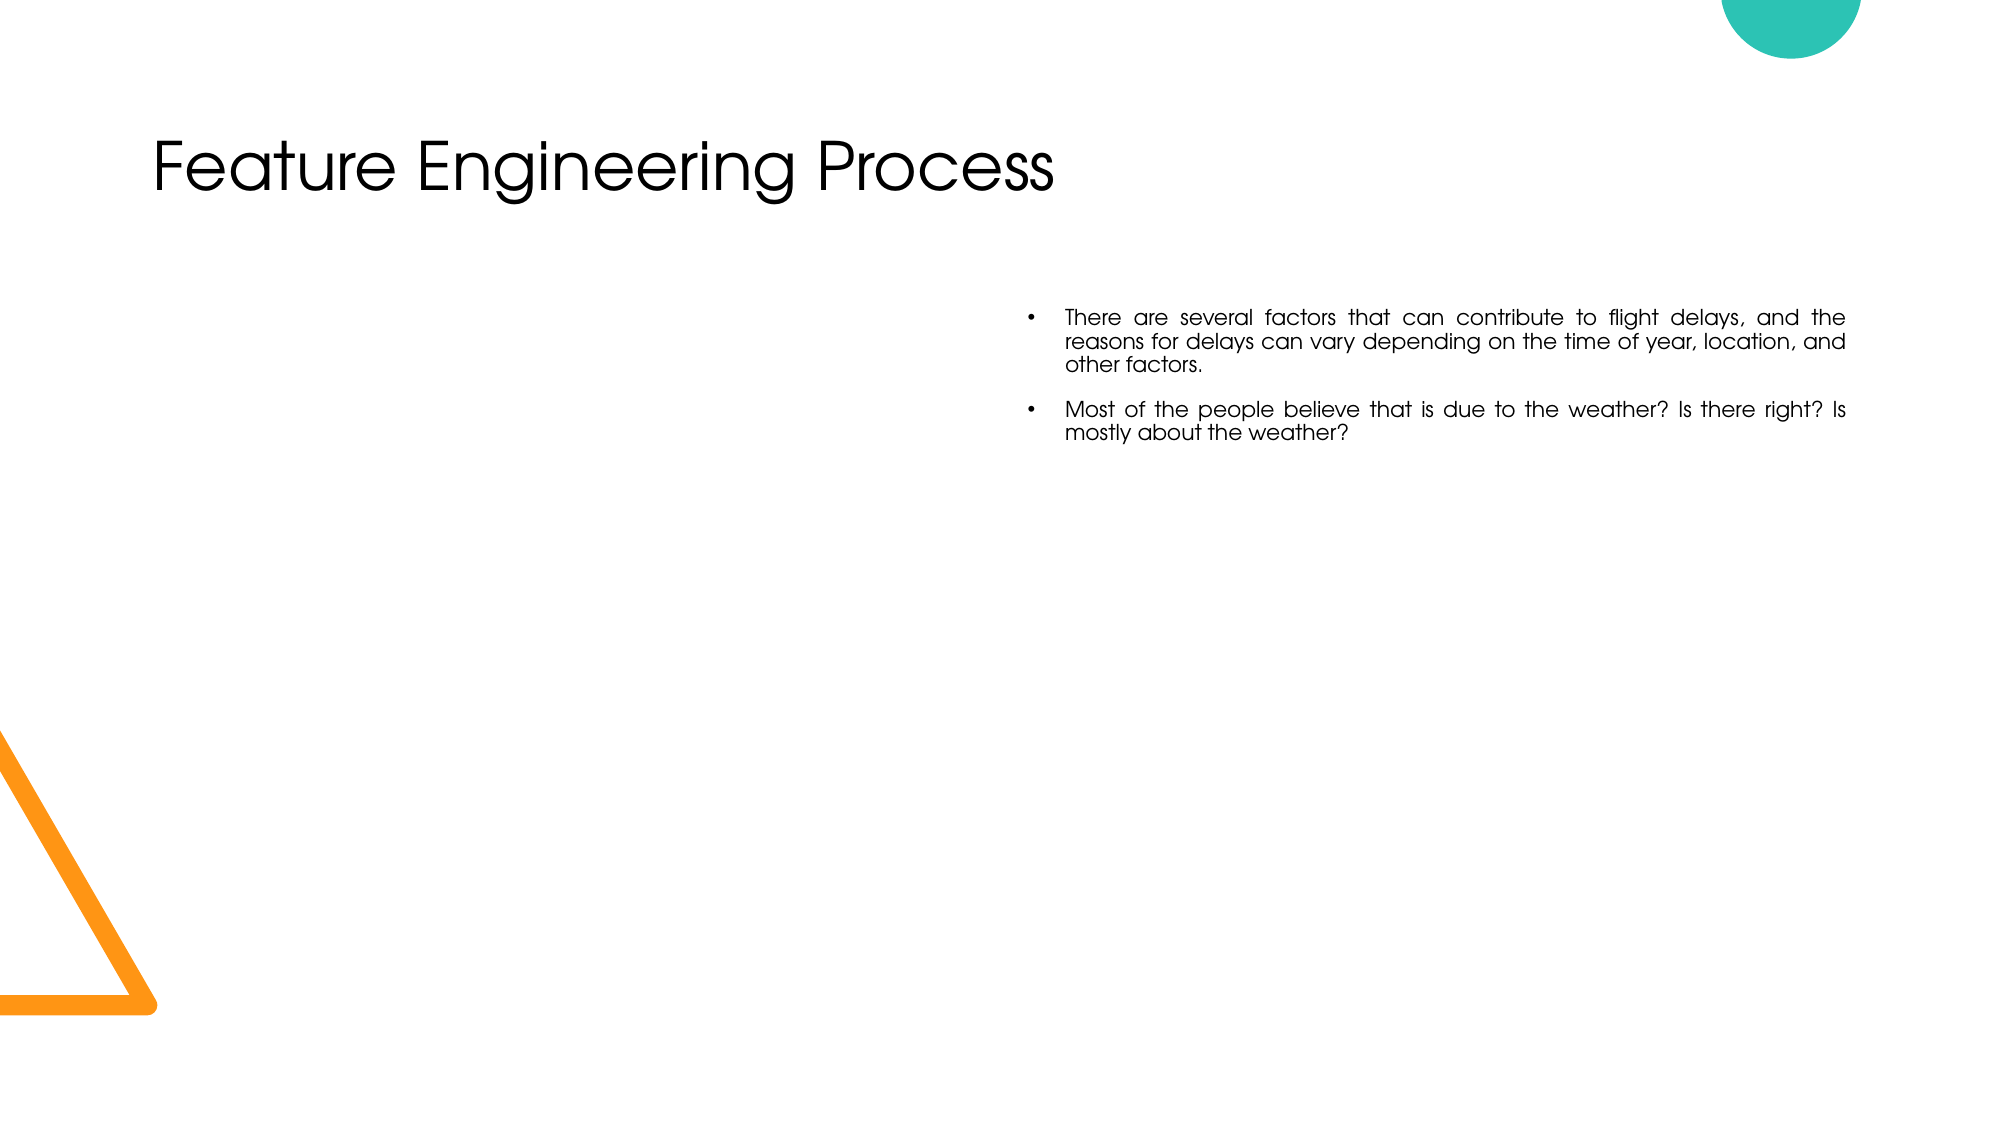

# Feature Engineering Process

There are several factors that can contribute to flight delays, and the reasons for delays can vary depending on the time of year, location, and other factors.
Most of the people believe that is due to the weather? Is there right? Is mostly about the weather?